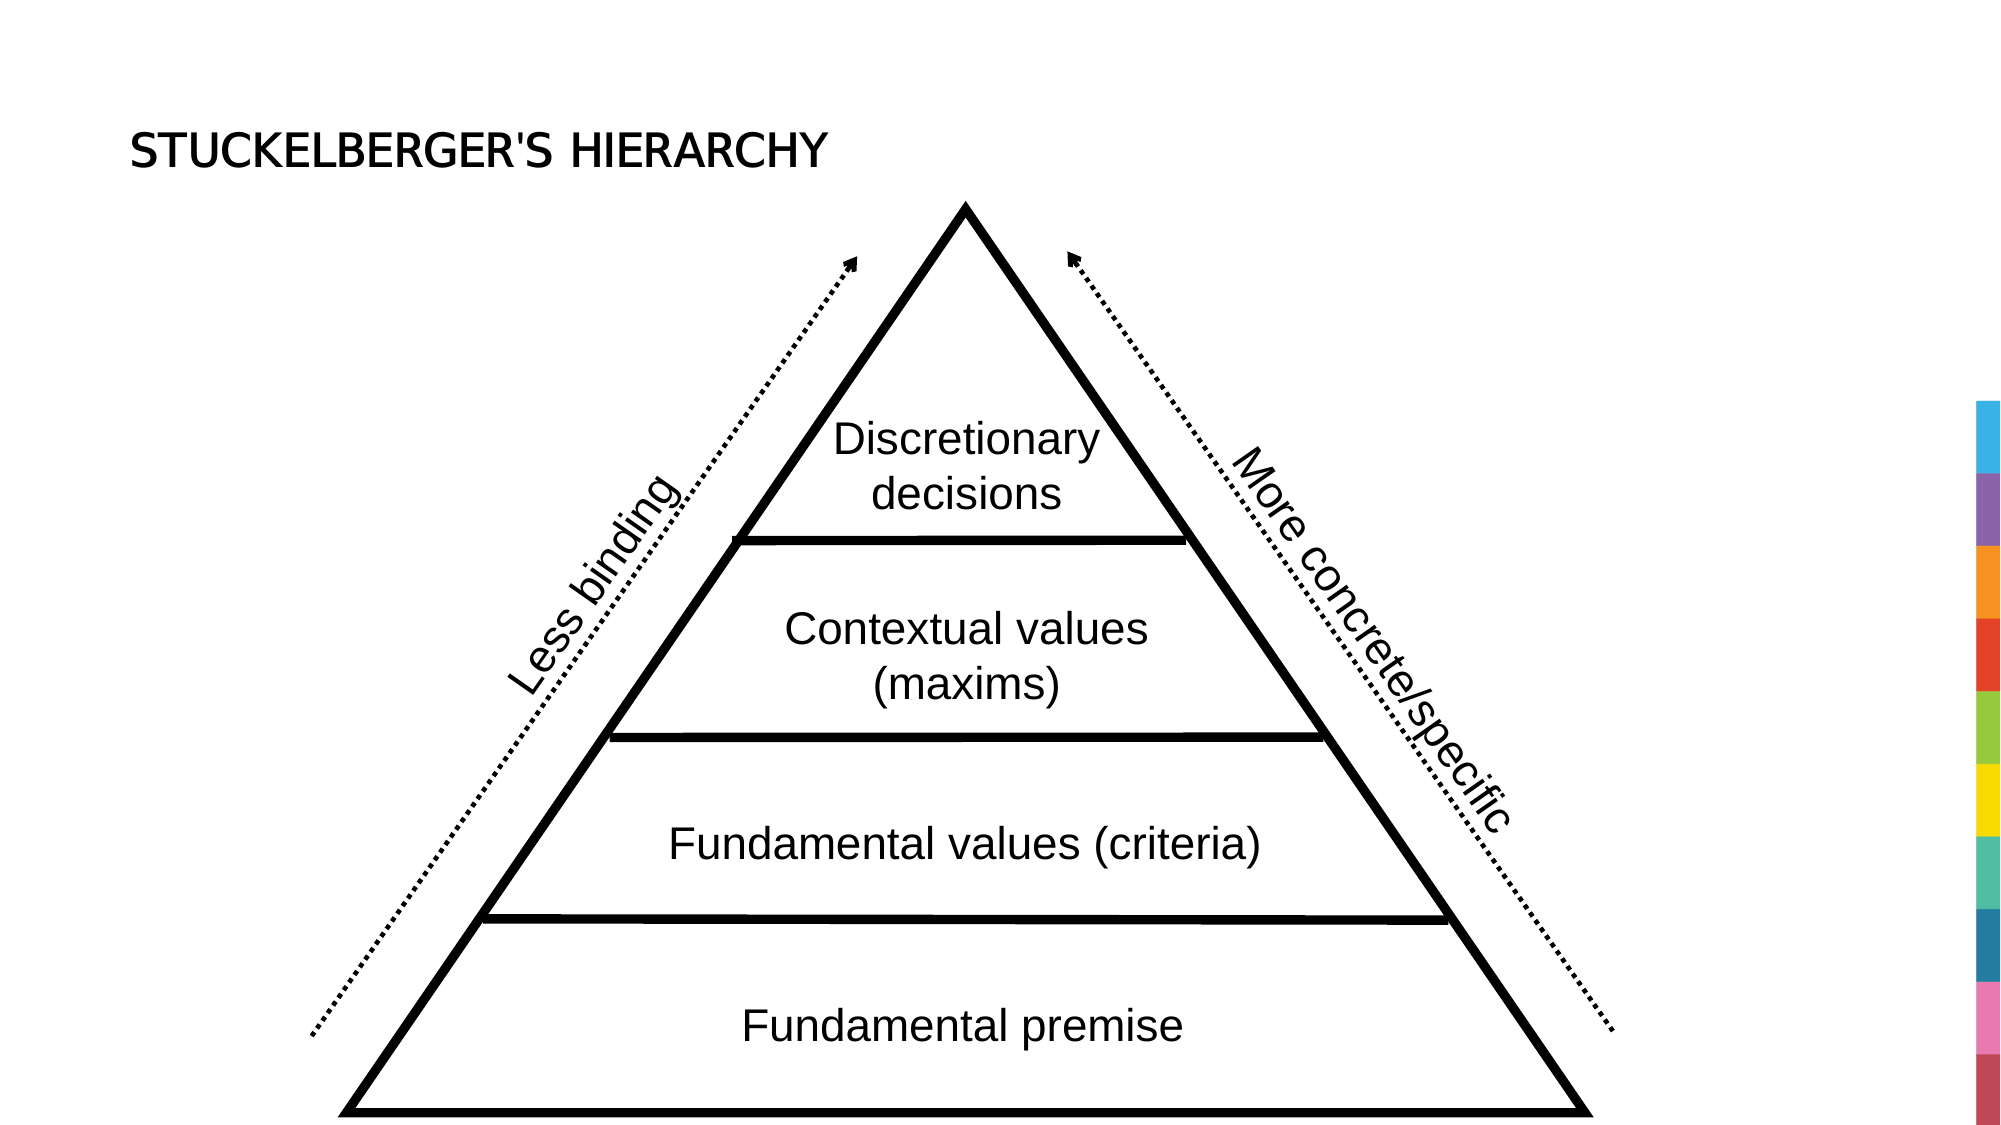

# STUCKELBERGER'S HIERARCHY

Discretionary
decisions
Less binding
Contextual values (maxims)
More concrete/specific
Fundamental values (criteria)
Fundamental premise